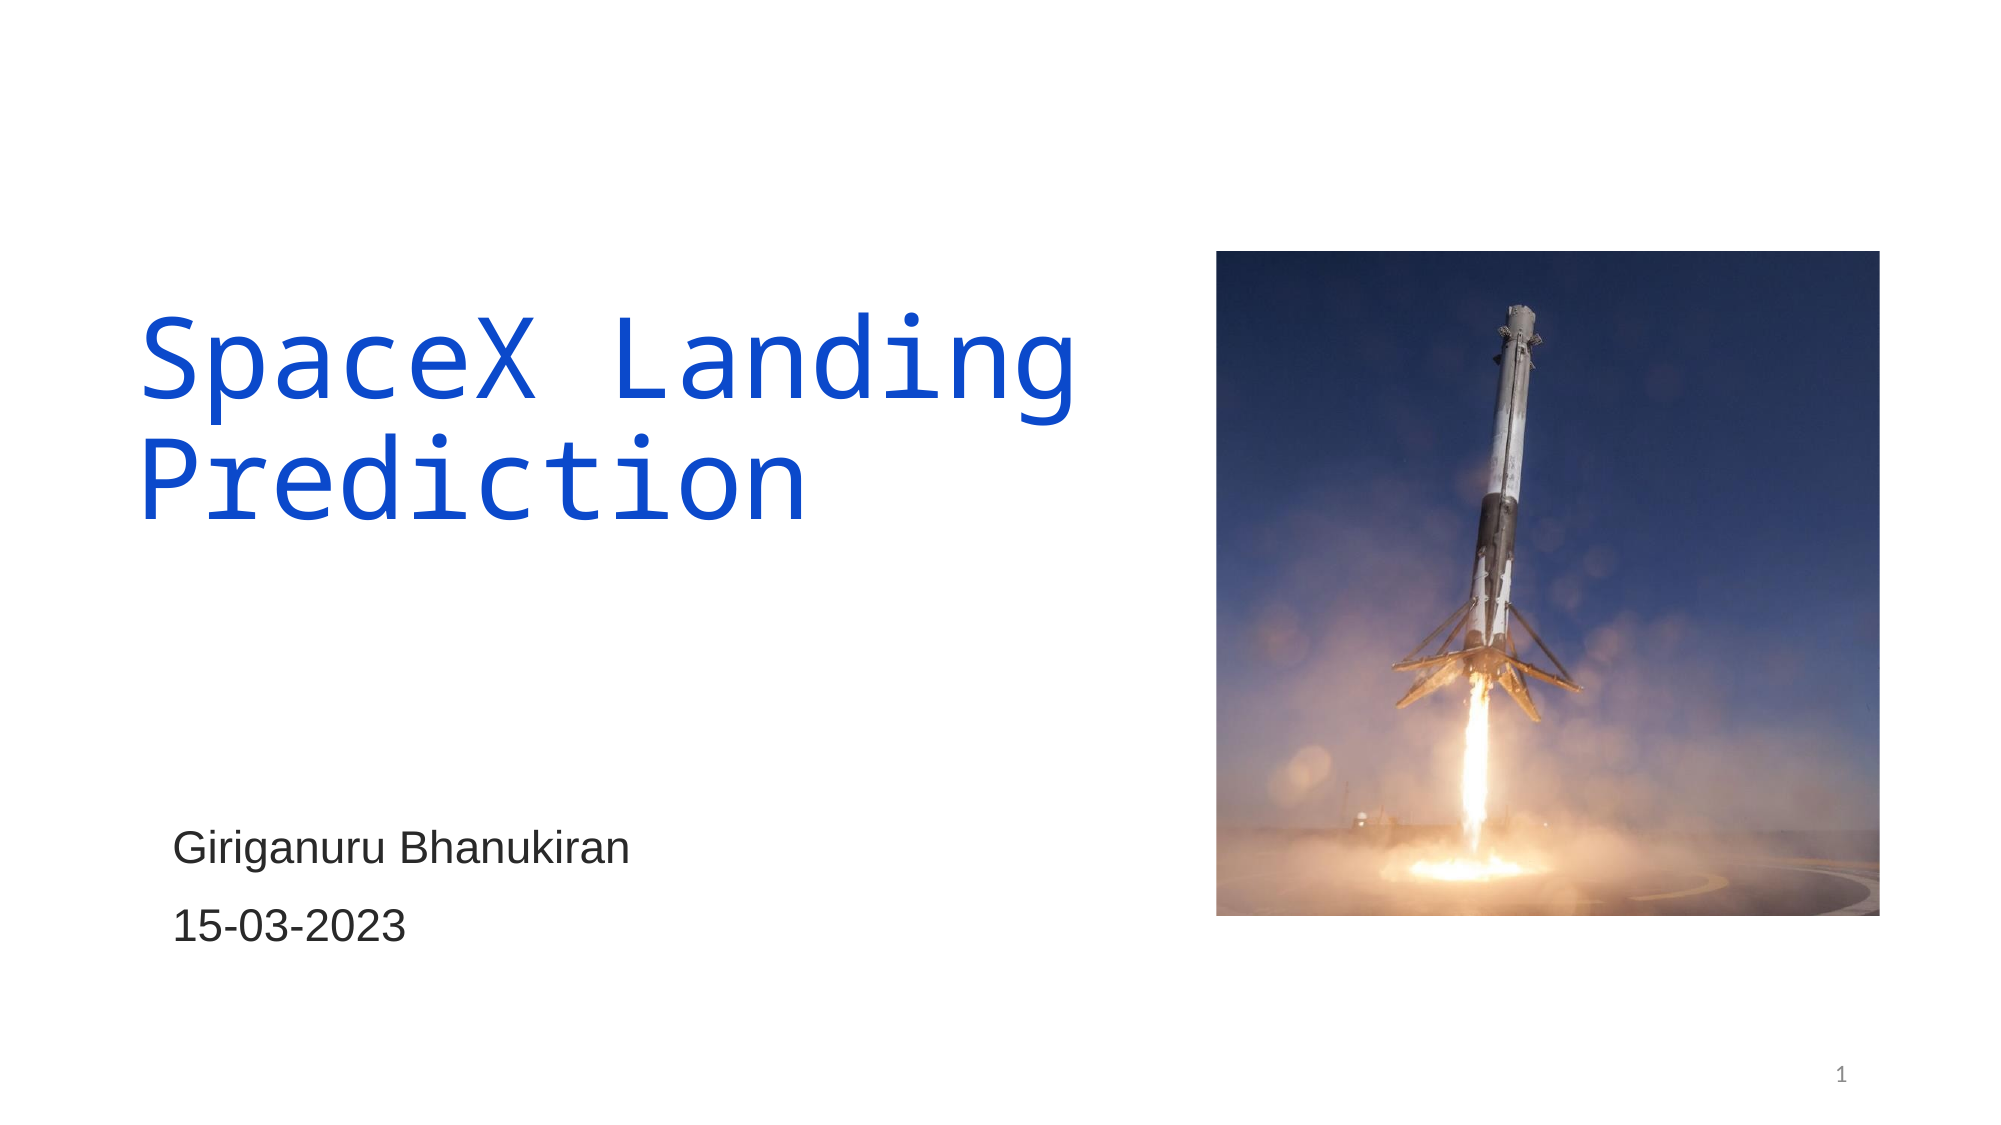

SpaceX Landing
Prediction
Giriganuru Bhanukiran
15-03-2023
1